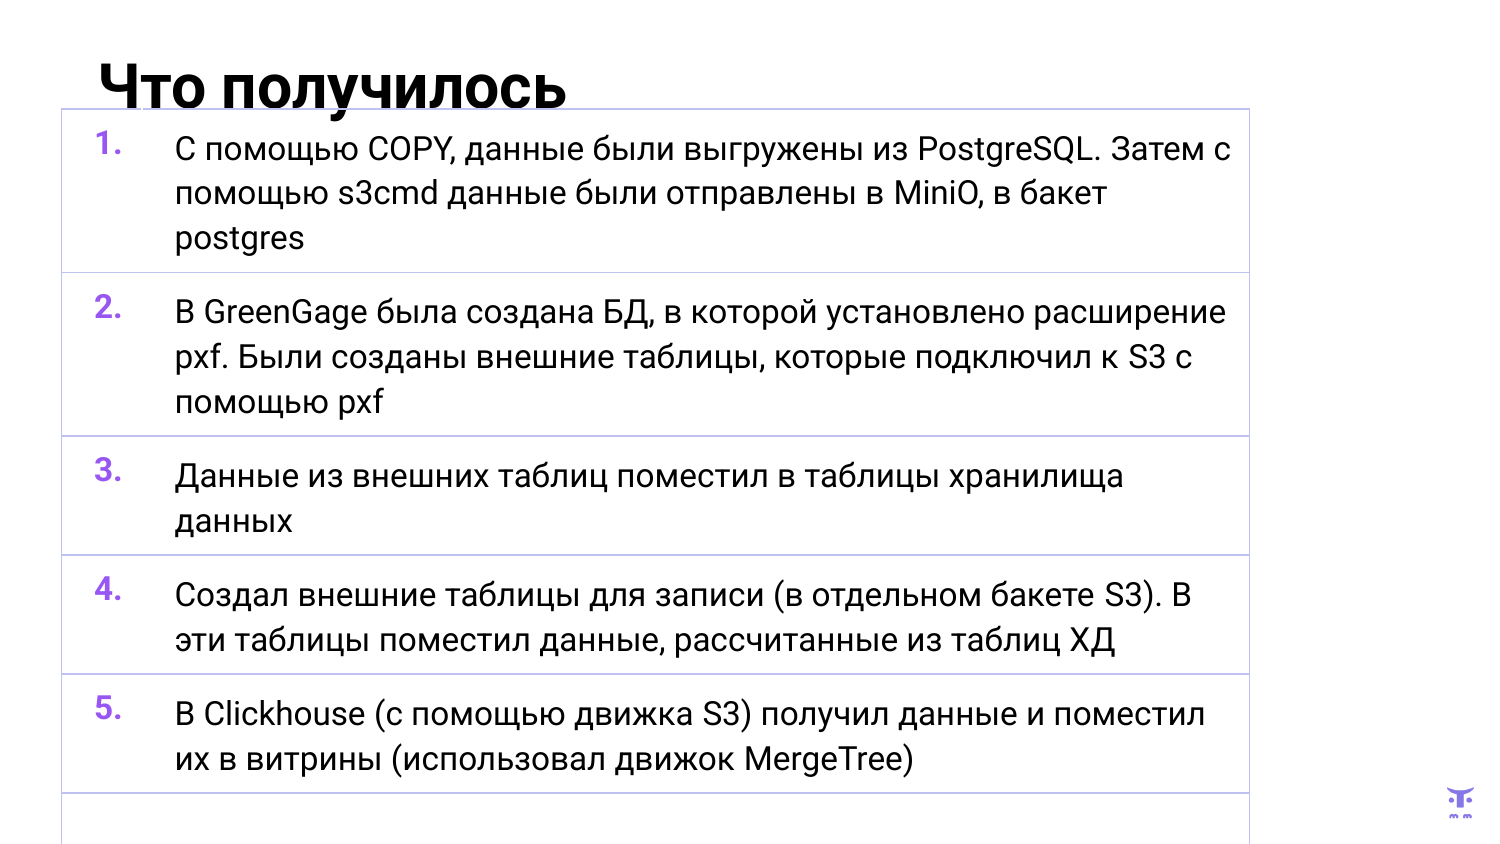

# Что получилось
| 1. | С помощью COPY, данные были выгружены из PostgreSQL. Затем с помощью s3cmd данные были отправлены в MiniO, в бакет postgres |
| --- | --- |
| 2. | В GreenGage была создана БД, в которой установлено расширение pxf. Были созданы внешние таблицы, которые подключил к S3 с помощью pxf |
| 3. | Данные из внешних таблиц поместил в таблицы хранилища данных |
| 4. | Создал внешние таблицы для записи (в отдельном бакете S3). В эти таблицы поместил данные, рассчитанные из таблиц ХД |
| 5. | В Clickhouse (с помощью движка S3) получил данные и поместил их в витрины (использовал движок MergeTree) |
|  |  |